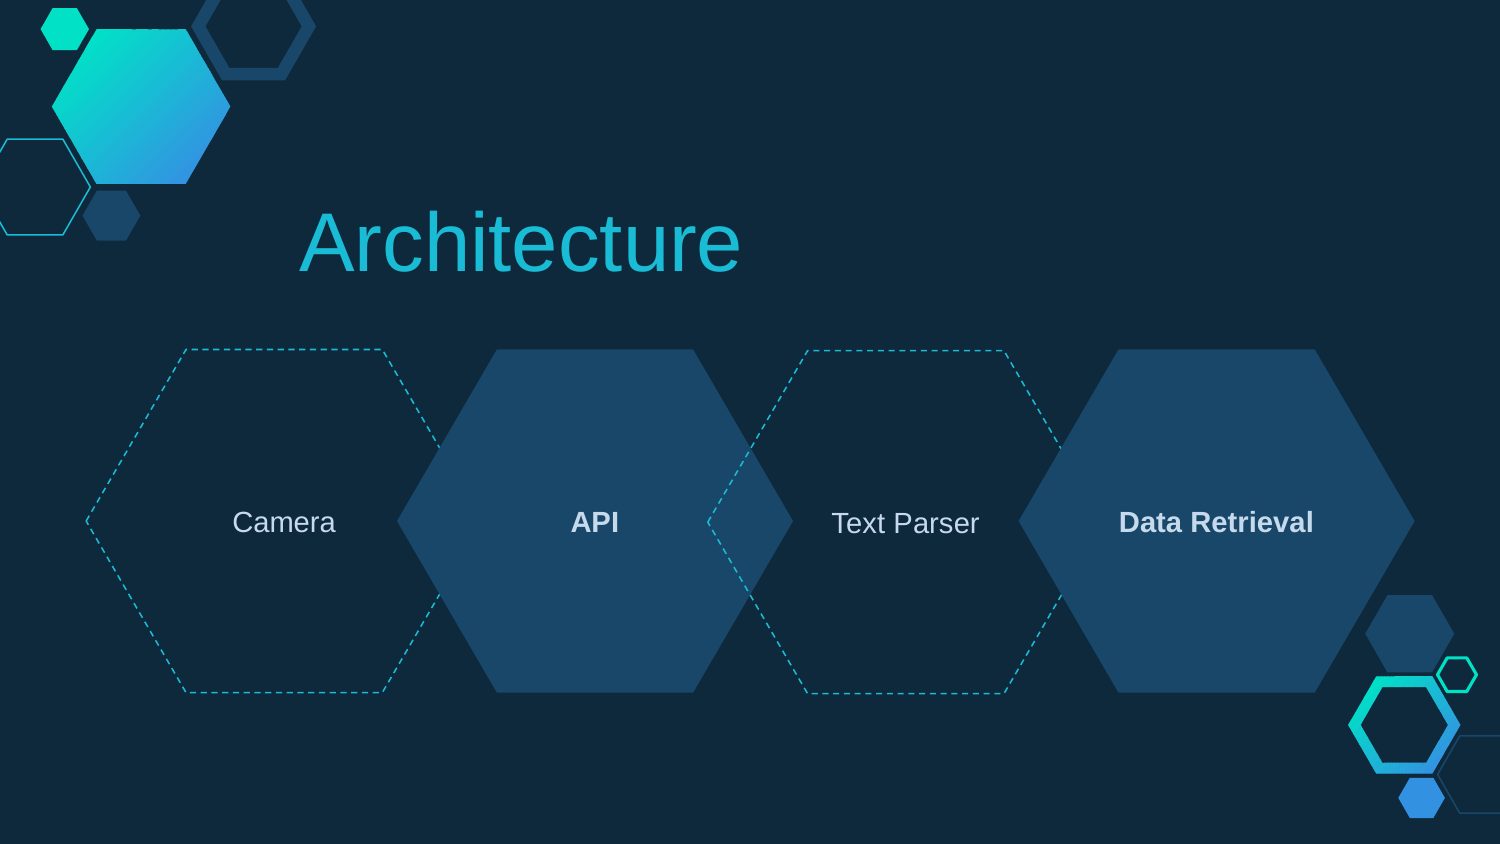

Architecture
Camera
API
Data Retrieval
Text Parser